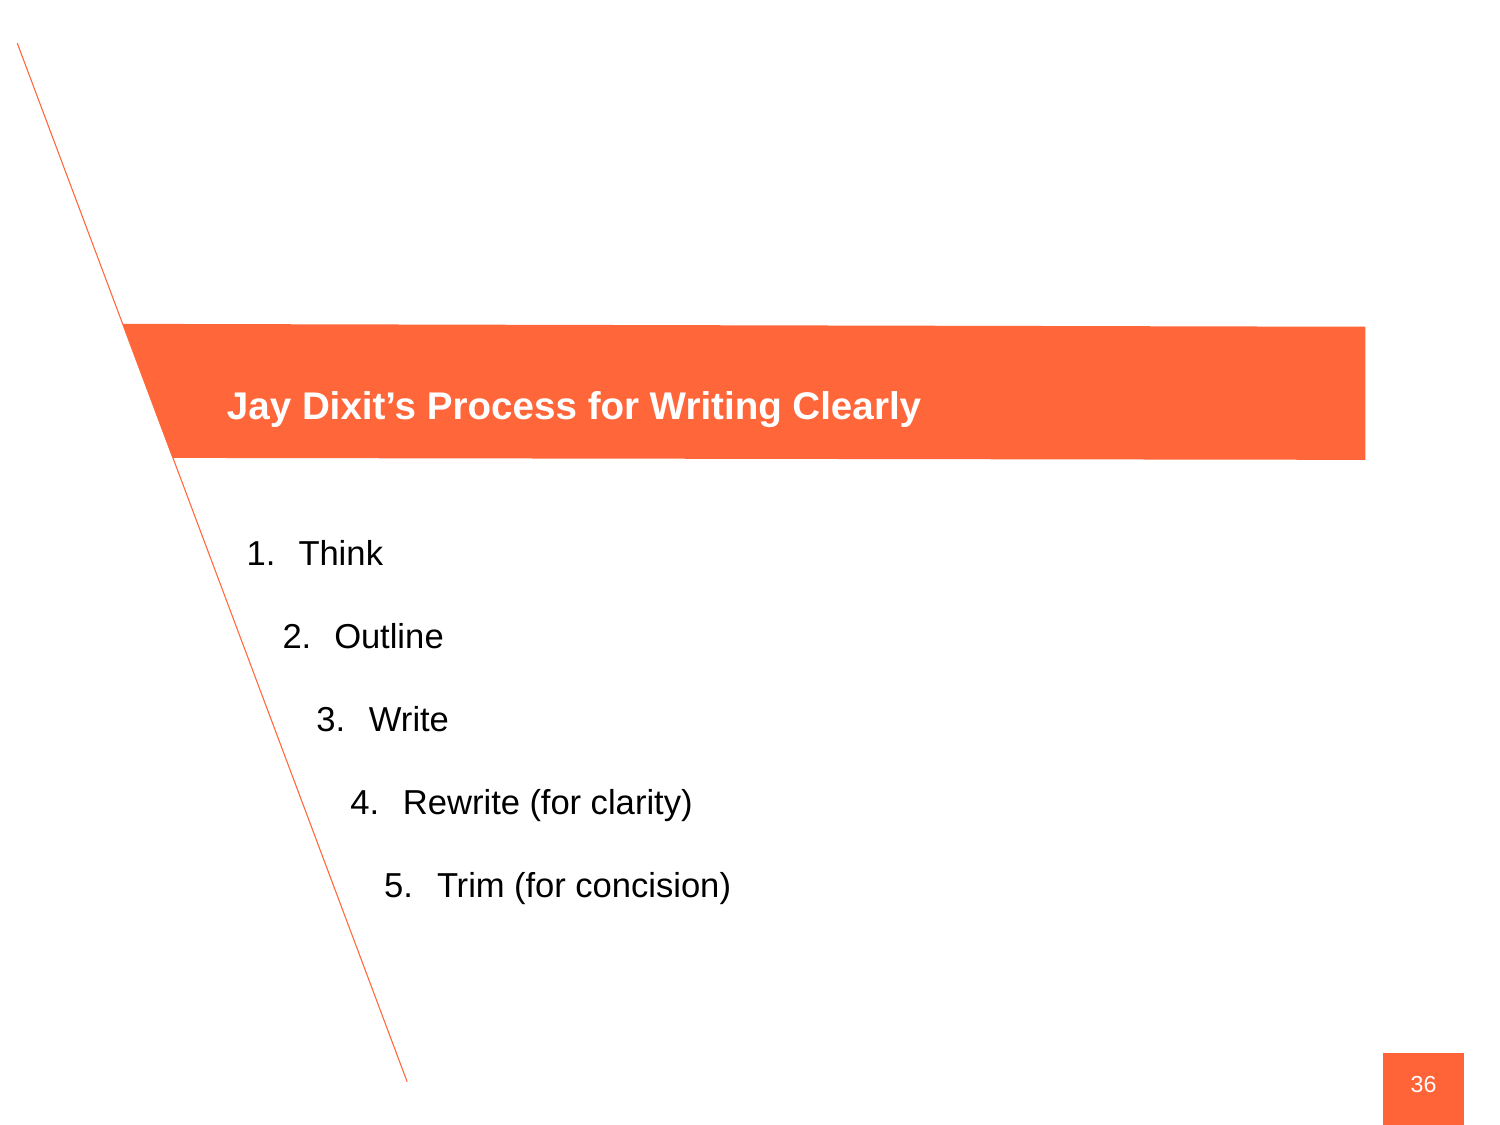

Jay Dixit’s Process for Writing Clearly

Think
Outline
Write
Rewrite (for clarity)
Trim (for concision)